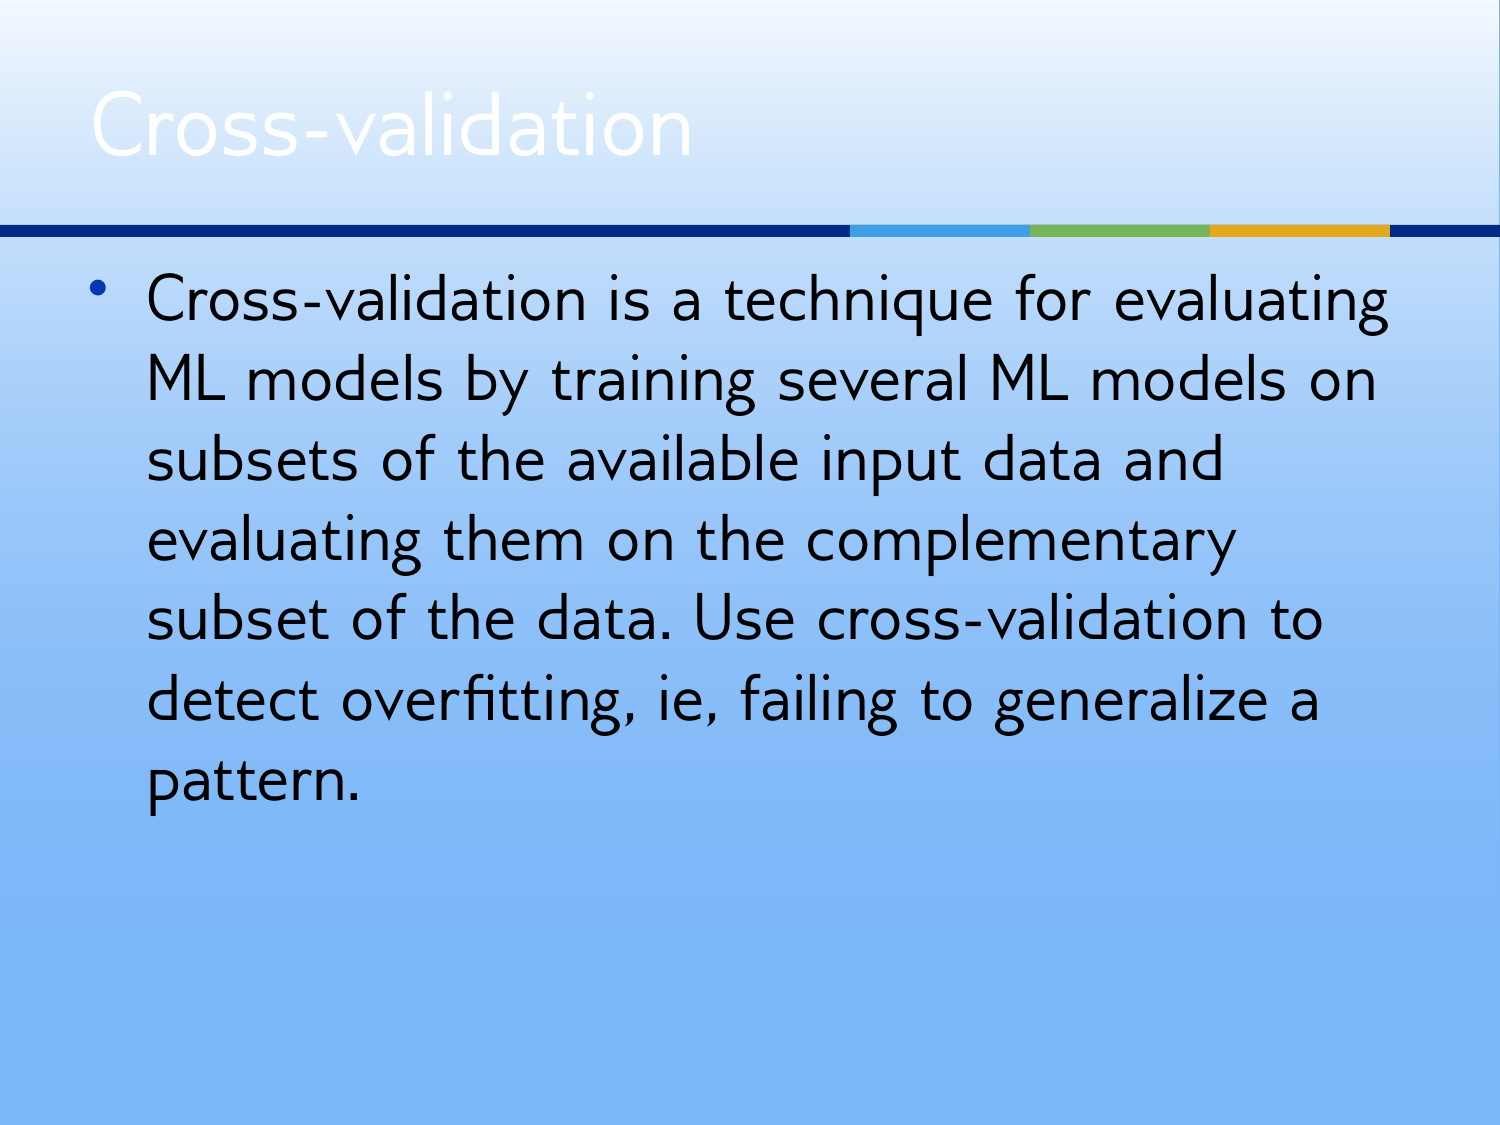

# Cross-validation
Cross-validation is a technique for evaluating ML models by training several ML models on subsets of the available input data and evaluating them on the complementary subset of the data. Use cross-validation to detect overfitting, ie, failing to generalize a pattern.